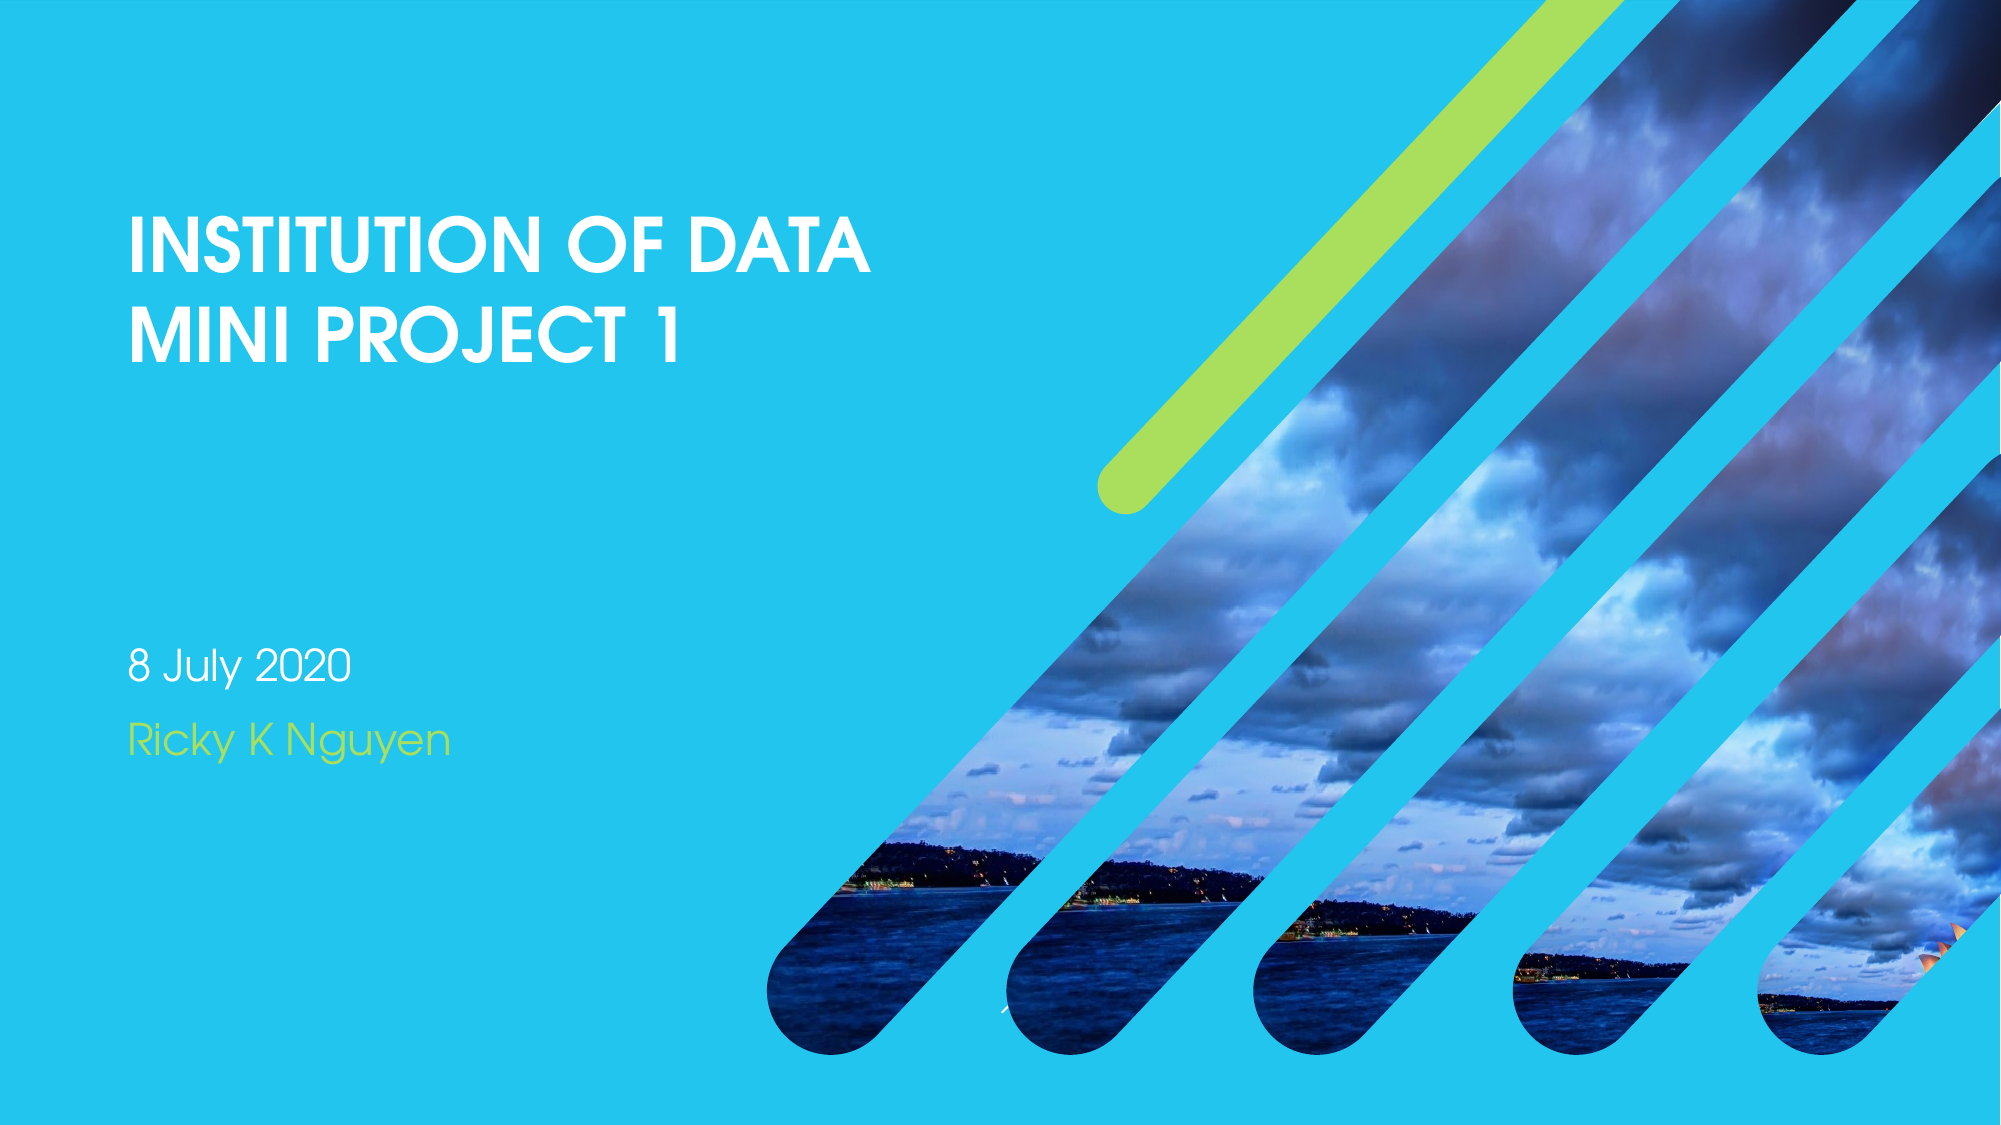

# Institution Of Data  Mini Project 1

8 July 2020
Ricky K Nguyen